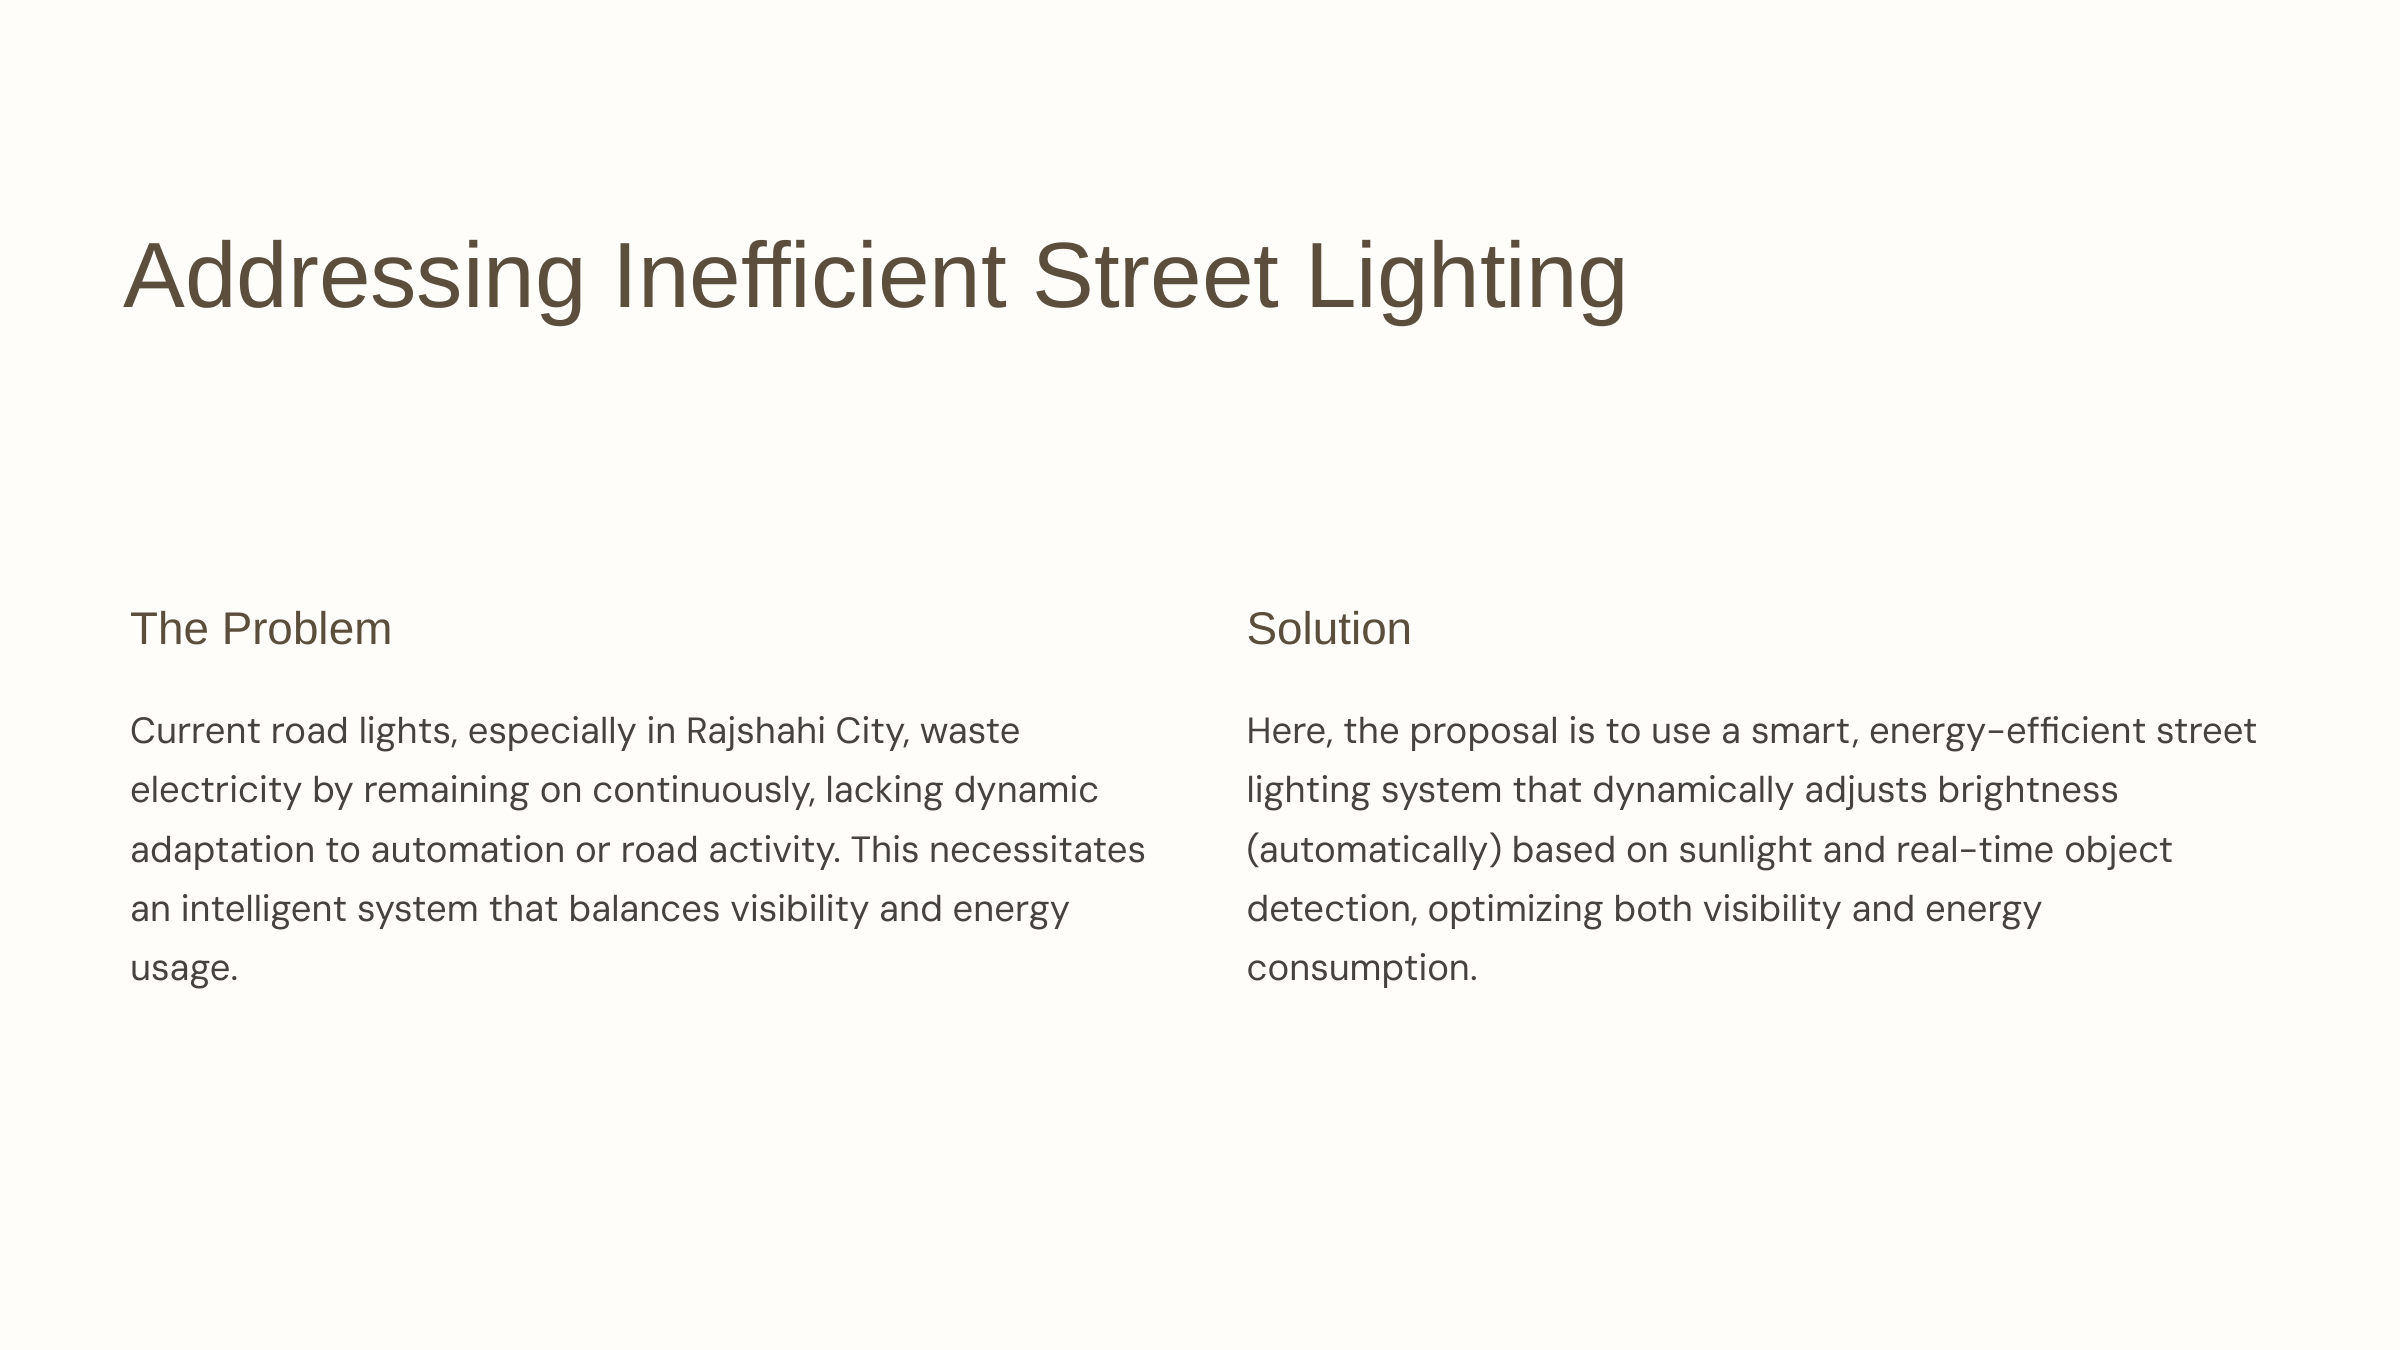

Addressing Inefficient Street Lighting
The Problem
Solution
Current road lights, especially in Rajshahi City, waste electricity by remaining on continuously, lacking dynamic adaptation to automation or road activity. This necessitates an intelligent system that balances visibility and energy usage.
Here, the proposal is to use a smart, energy-efficient street lighting system that dynamically adjusts brightness (automatically) based on sunlight and real-time object detection, optimizing both visibility and energy consumption.